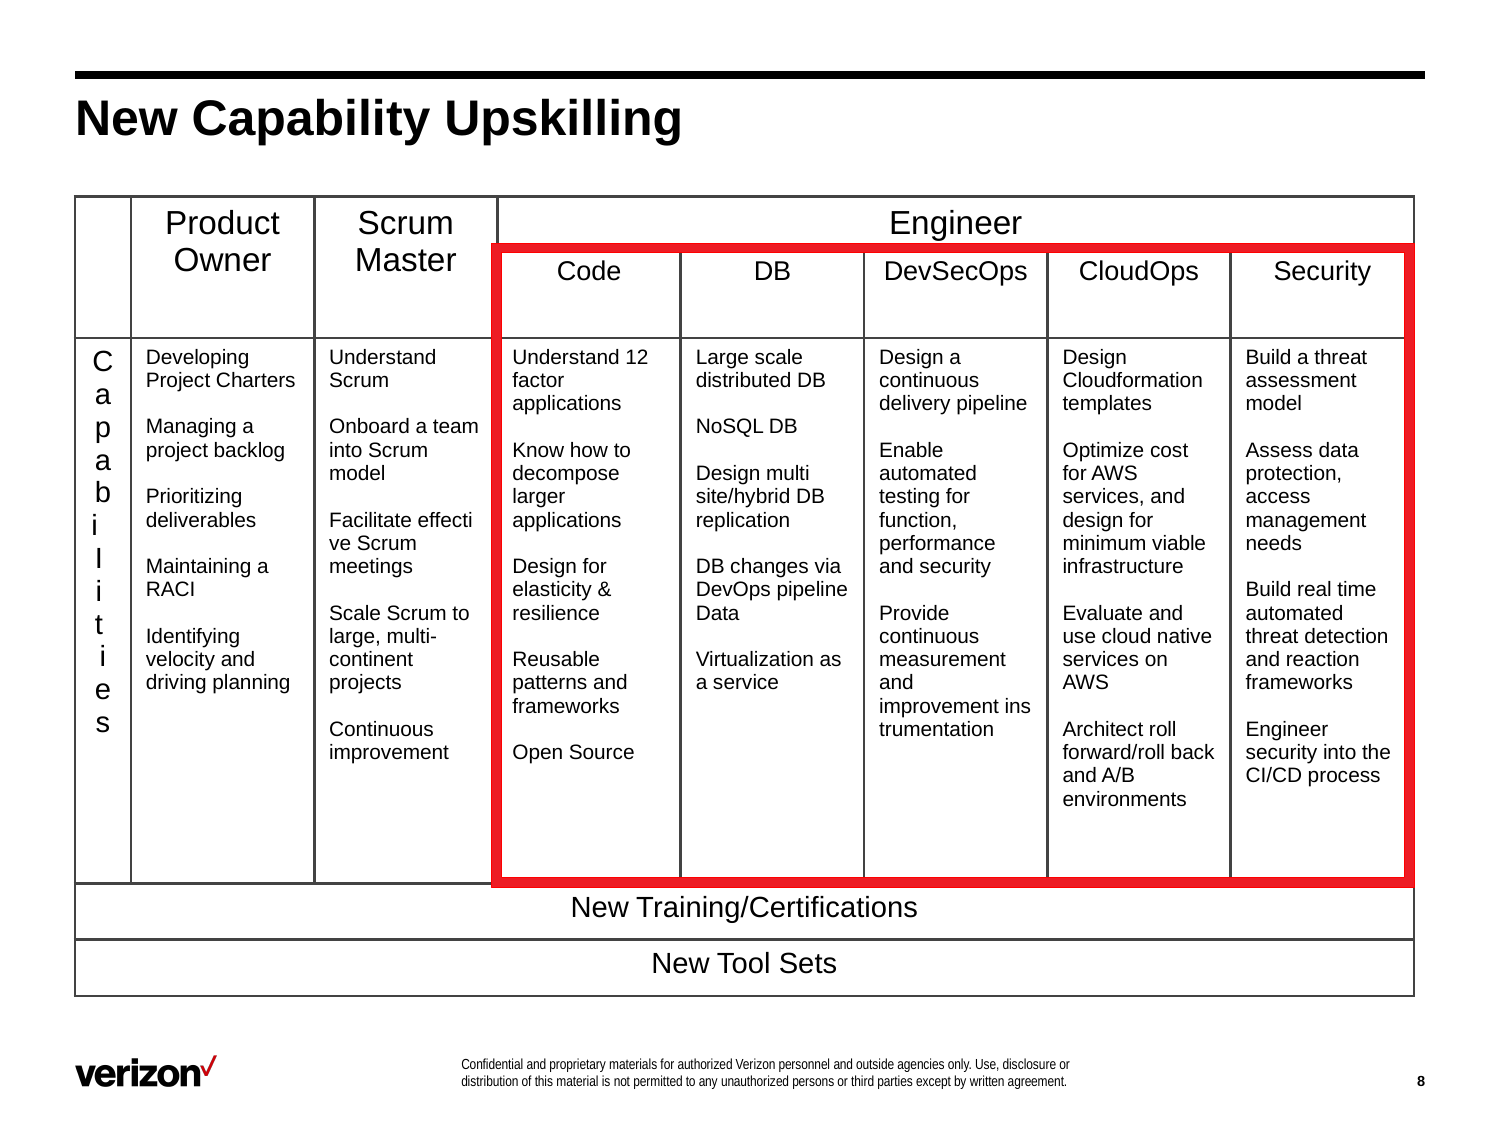

# New Capability Upskilling
|  | Product Owner | Scrum Master | Engineer |  |  |  |  |
| --- | --- | --- | --- | --- | --- | --- | --- |
|  |  |  | Code | DB | DevSecOps | CloudOps | Security |
| Capab i I i t i es | Developing Project Charters Managing a project backlog Prioritizing deliverables Maintaining a RACI Identifying velocity and driving planning | Understand Scrum Onboard a team into Scrum model Facilitate effective Scrum meetings Scale Scrum to large, multi-continent projects Continuous improvement | Understand 12 factor applications Know how to decompose larger applications Design for elasticity & resilience Reusable patterns and frameworks Open Source | Large scale distributed DB NoSQL DB Design multi site/hybrid DB replication DB changes via DevOps pipeline Data Virtualization as a service | Design a continuous delivery pipeline Enable automated testing for function, performance and security Provide continuous measurement and improvement instrumentation | Design Cloudformation templates Optimize cost for AWS services, and design for minimum viable infrastructure Evaluate and use cloud native services on AWS Architect roll forward/roll back and A/B environments | Build a threat assessment model Assess data protection, access management needs Build real time automated threat detection and reaction frameworks Engineer security into the CI/CD process |
| New Training/Certifications |  |  |  |  |  |  |  |
| New Tool Sets |  |  |  |  |  |  |  |

8